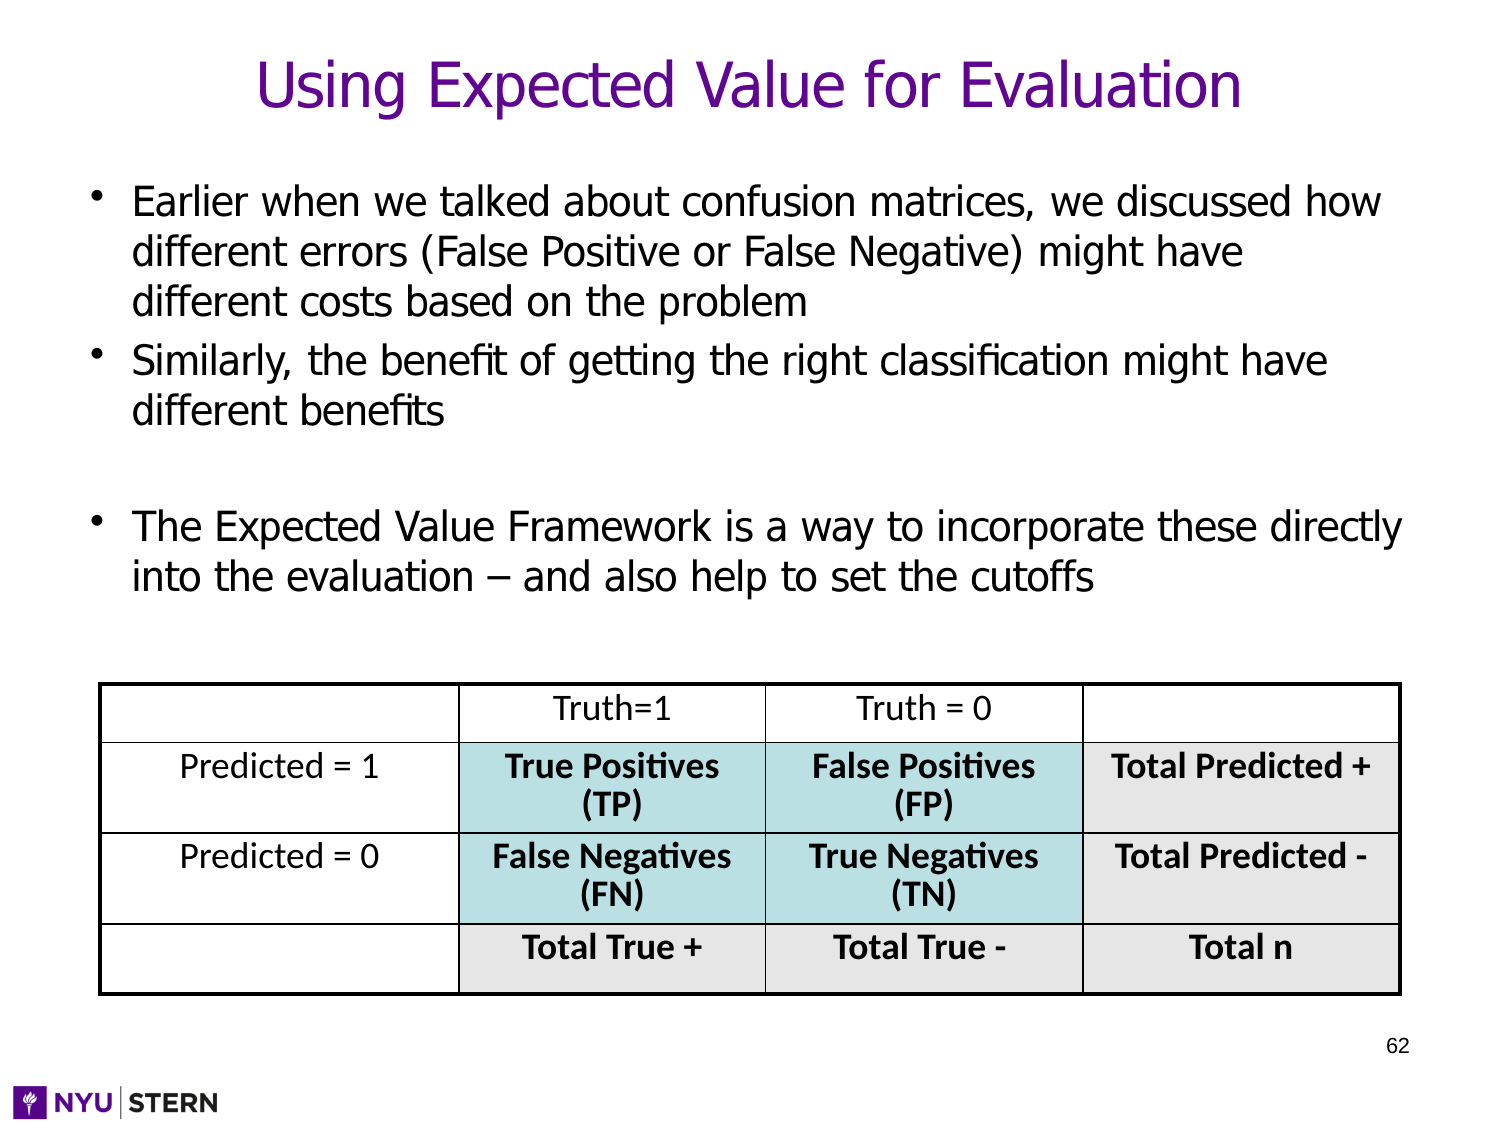

# Using Expected Value for Evaluation
Earlier when we talked about confusion matrices, we discussed how different errors (False Positive or False Negative) might have different costs based on the problem
Similarly, the benefit of getting the right classification might have different benefits

The Expected Value Framework is a way to incorporate these directly into the evaluation – and also help to set the cutoffs
|  | Truth=1 | Truth = 0 |  |
| --- | --- | --- | --- |
| Predicted = 1 | True Positives (TP) | False Positives (FP) | Total Predicted + |
| Predicted = 0 | False Negatives (FN) | True Negatives (TN) | Total Predicted - |
|  | Total True + | Total True - | Total n |
62